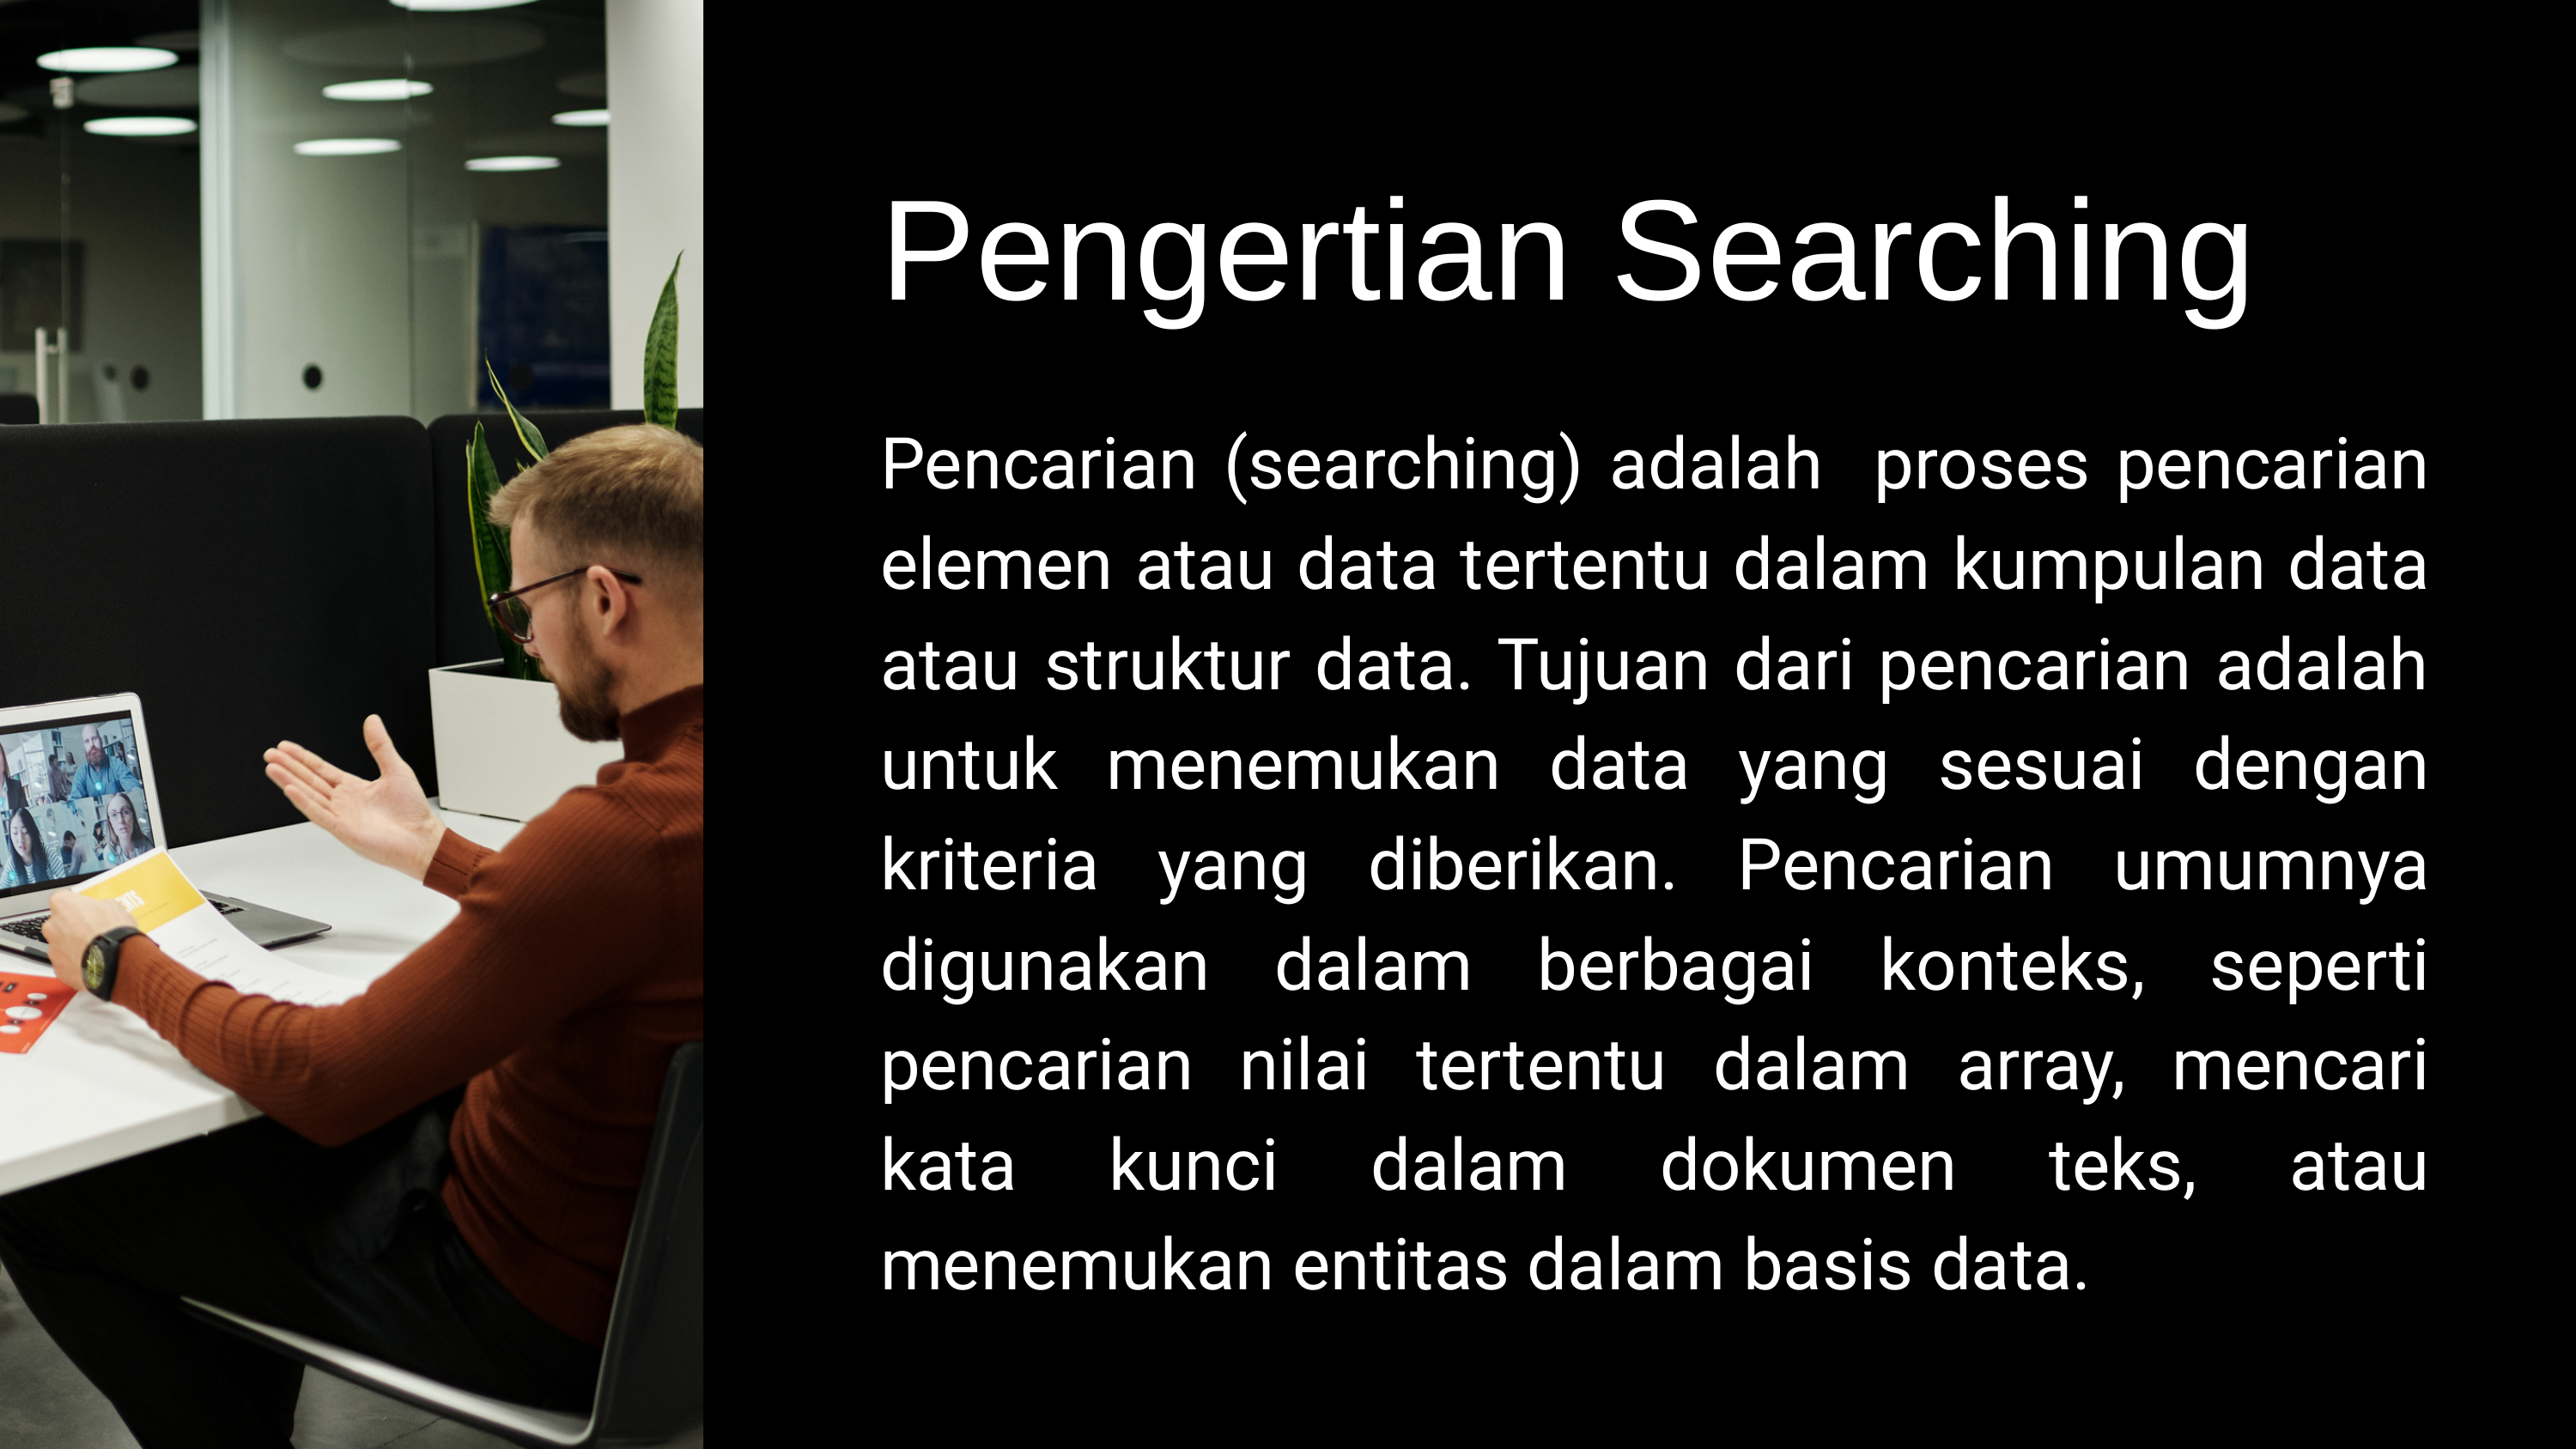

Pengertian Searching
Pencarian (searching) adalah  proses pencarian elemen atau data tertentu dalam kumpulan data atau struktur data. Tujuan dari pencarian adalah untuk menemukan data yang sesuai dengan kriteria yang diberikan. Pencarian umumnya digunakan dalam berbagai konteks, seperti pencarian nilai tertentu dalam array, mencari kata kunci dalam dokumen teks, atau menemukan entitas dalam basis data.